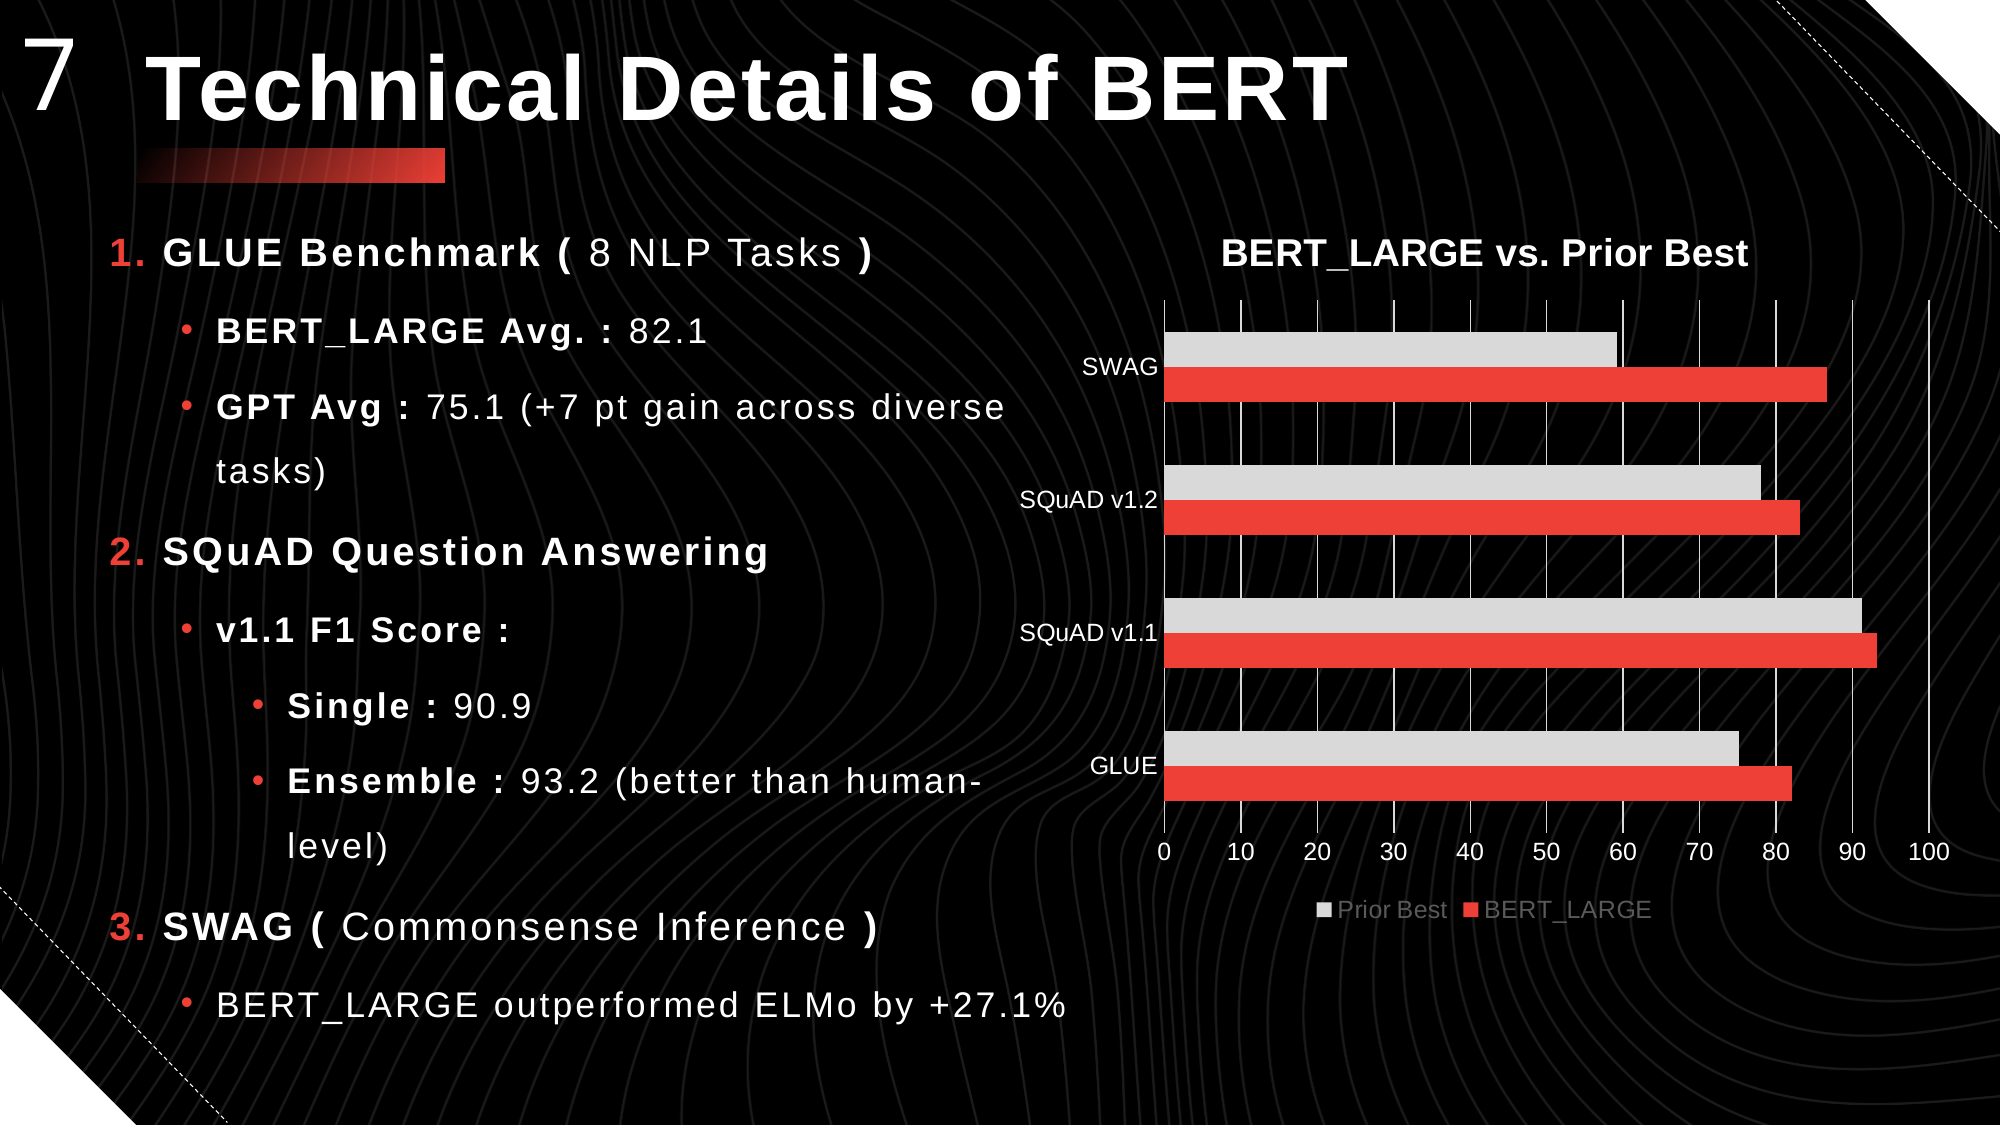

7
# Technical Details of BERT
1. GLUE Benchmark ( 8 NLP Tasks )
BERT_LARGE Avg. : 82.1
GPT Avg : 75.1 (+7 pt gain across diverse tasks)
2. SQuAD Question Answering
v1.1 F1 Score :
Single : 90.9
Ensemble : 93.2 (better than human-level)
3. SWAG ( Commonsense Inference )
BERT_LARGE outperformed ELMo by +27.1%

### Chart: BERT_LARGE vs. Prior Best

| Category | BERT_LARGE | Prior Best |
|---|---|---|
| GLUE | 82.1 | 75.1 |
| SQuAD v1.1 | 93.2 | 91.2 |
| SQuAD v1.2 | 83.1 | 78.0 |
| SWAG | 86.6 | 59.2 |